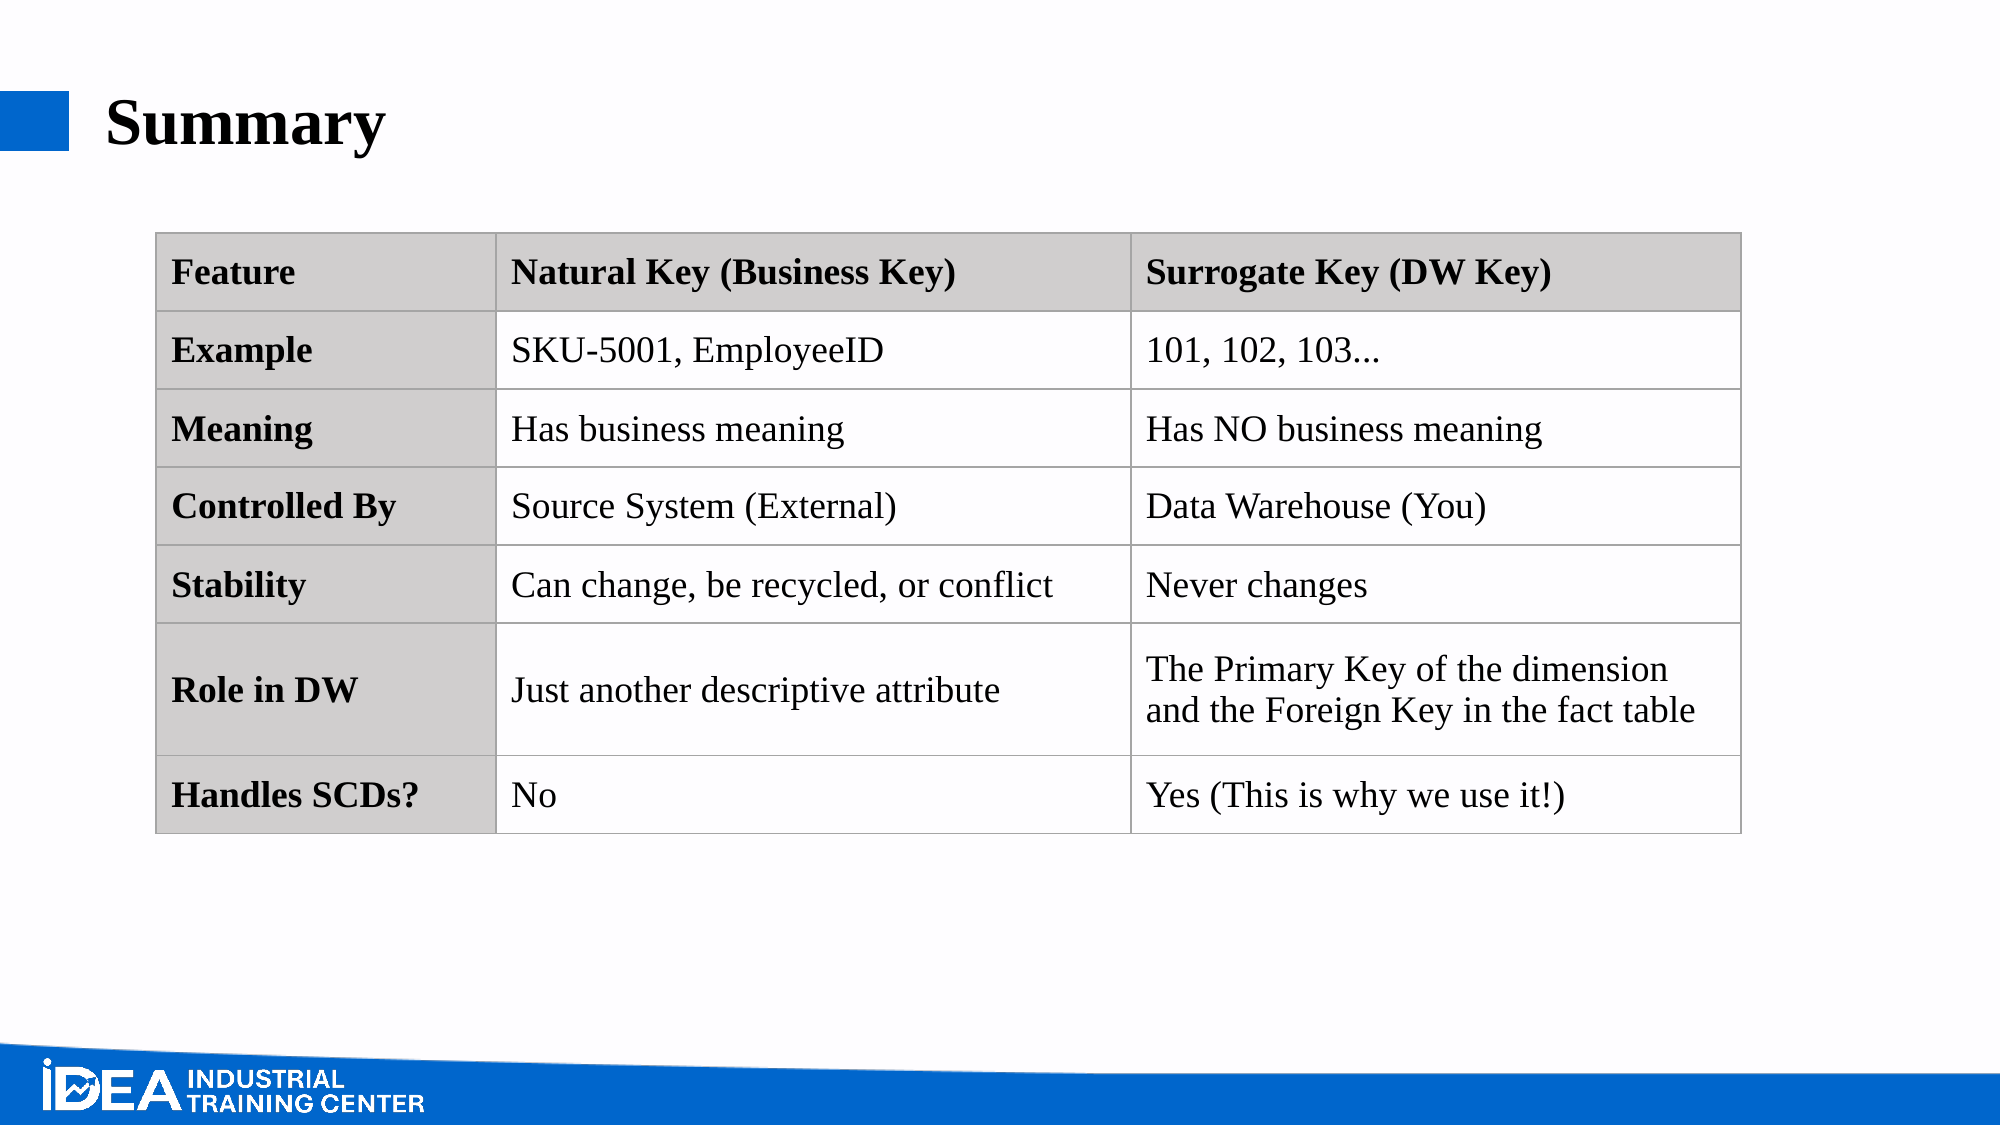

# Summary
| Feature | Natural Key (Business Key) | Surrogate Key (DW Key) |
| --- | --- | --- |
| Example | SKU-5001, EmployeeID | 101, 102, 103... |
| Meaning | Has business meaning | Has NO business meaning |
| Controlled By | Source System (External) | Data Warehouse (You) |
| Stability | Can change, be recycled, or conflict | Never changes |
| Role in DW | Just another descriptive attribute | The Primary Key of the dimension and the Foreign Key in the fact table |
| Handles SCDs? | No | Yes (This is why we use it!) |